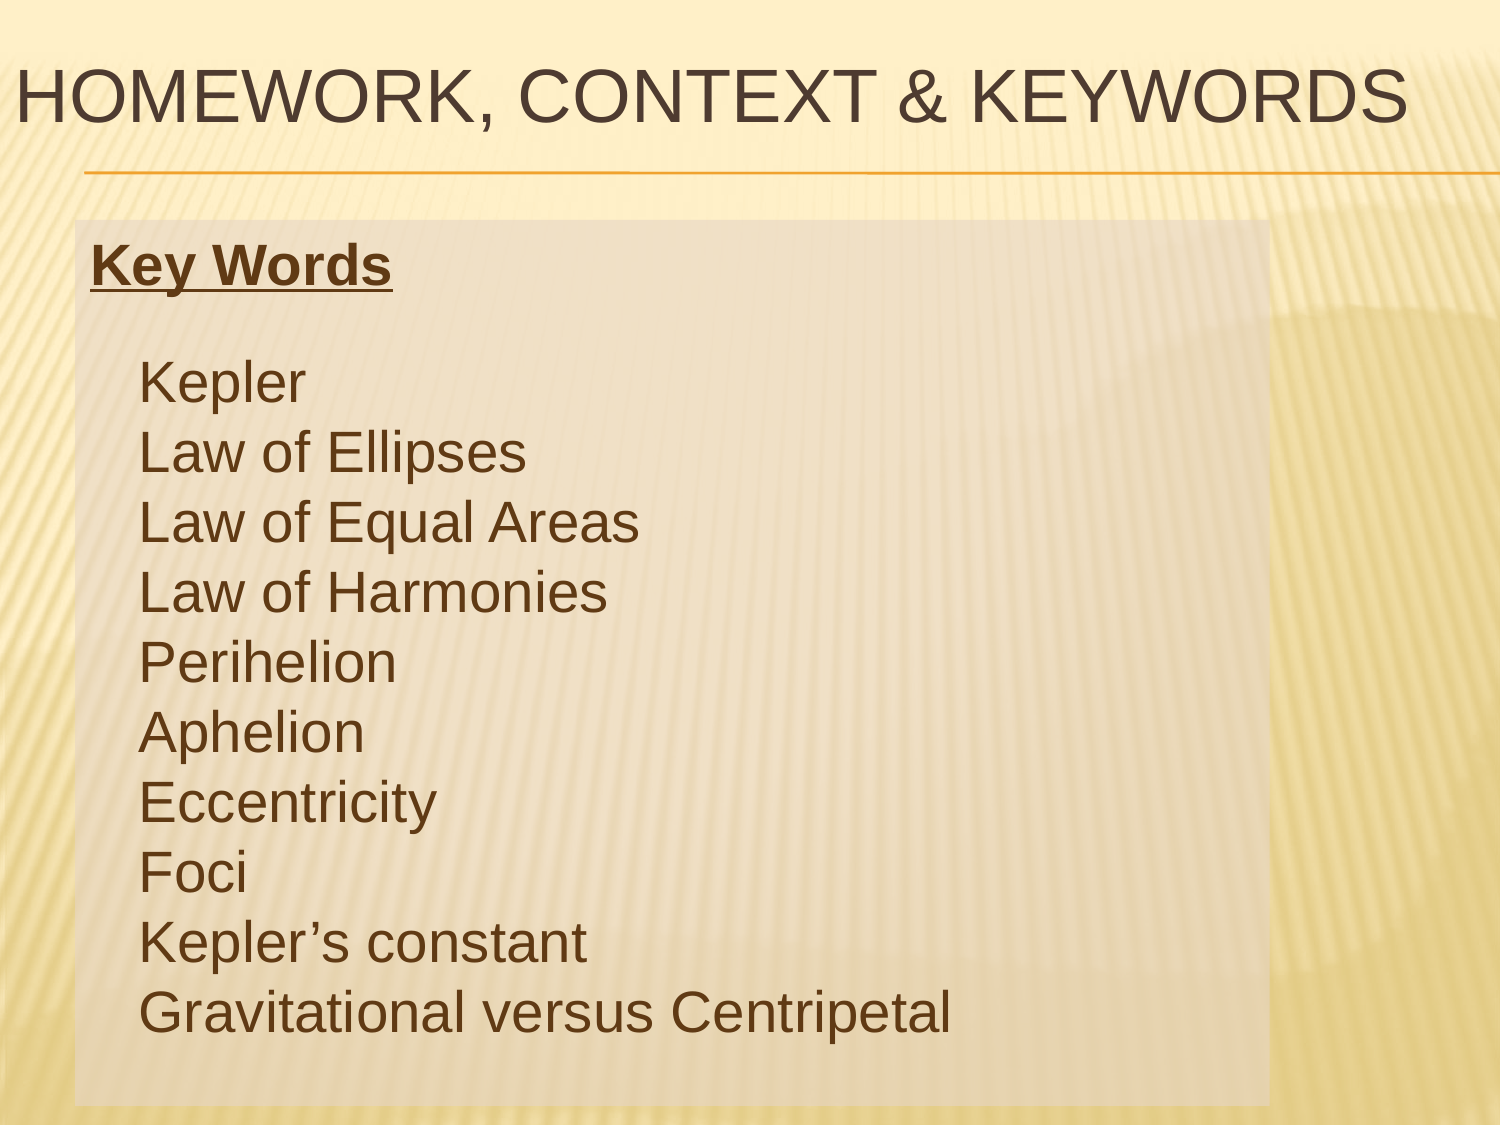

# Homework, Context & Keywords
Key Words

Kepler
Law of Ellipses
Law of Equal Areas
Law of Harmonies
Perihelion
Aphelion
Eccentricity
Foci
Kepler’s constant
Gravitational versus Centripetal